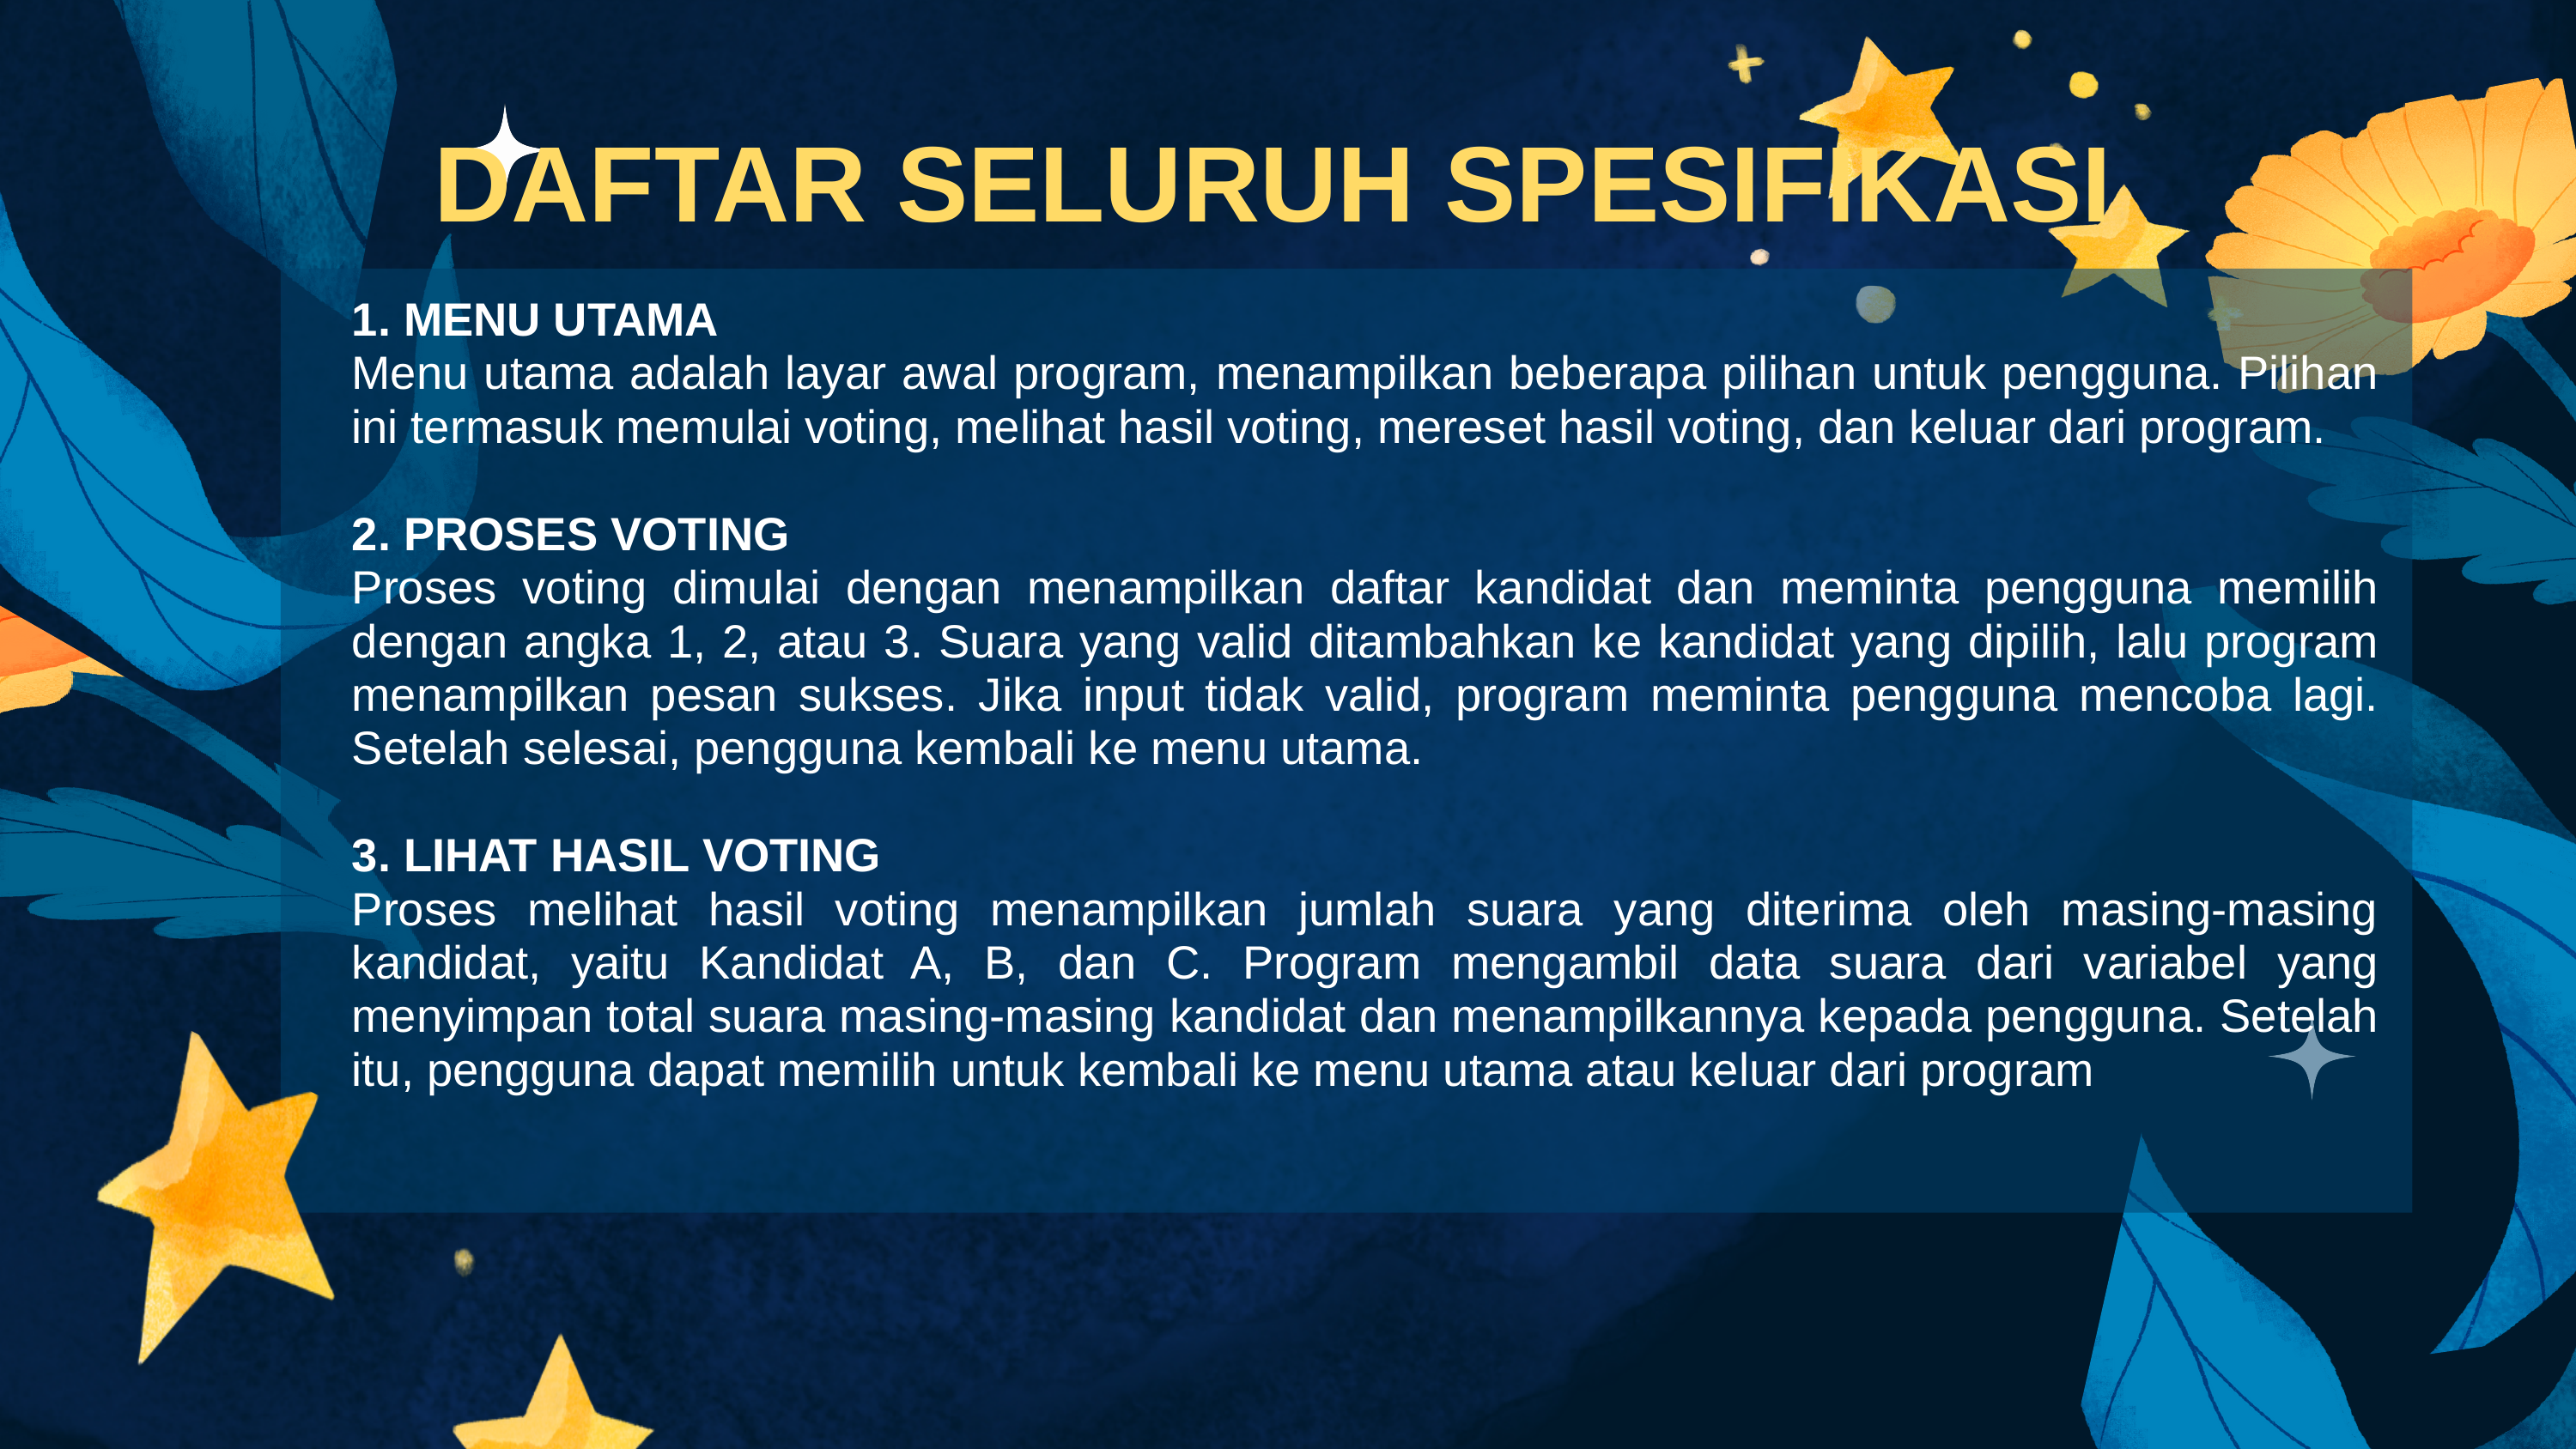

DAFTAR SELURUH SPESIFIKASI

1. MENU UTAMA
Menu utama adalah layar awal program, menampilkan beberapa pilihan untuk pengguna. Pilihan ini termasuk memulai voting, melihat hasil voting, mereset hasil voting, dan keluar dari program.

2. PROSES VOTING
Proses voting dimulai dengan menampilkan daftar kandidat dan meminta pengguna memilih dengan angka 1, 2, atau 3. Suara yang valid ditambahkan ke kandidat yang dipilih, lalu program menampilkan pesan sukses. Jika input tidak valid, program meminta pengguna mencoba lagi. Setelah selesai, pengguna kembali ke menu utama.

3. LIHAT HASIL VOTING
Proses melihat hasil voting menampilkan jumlah suara yang diterima oleh masing-masing kandidat, yaitu Kandidat A, B, dan C. Program mengambil data suara dari variabel yang menyimpan total suara masing-masing kandidat dan menampilkannya kepada pengguna. Setelah itu, pengguna dapat memilih untuk kembali ke menu utama atau keluar dari program